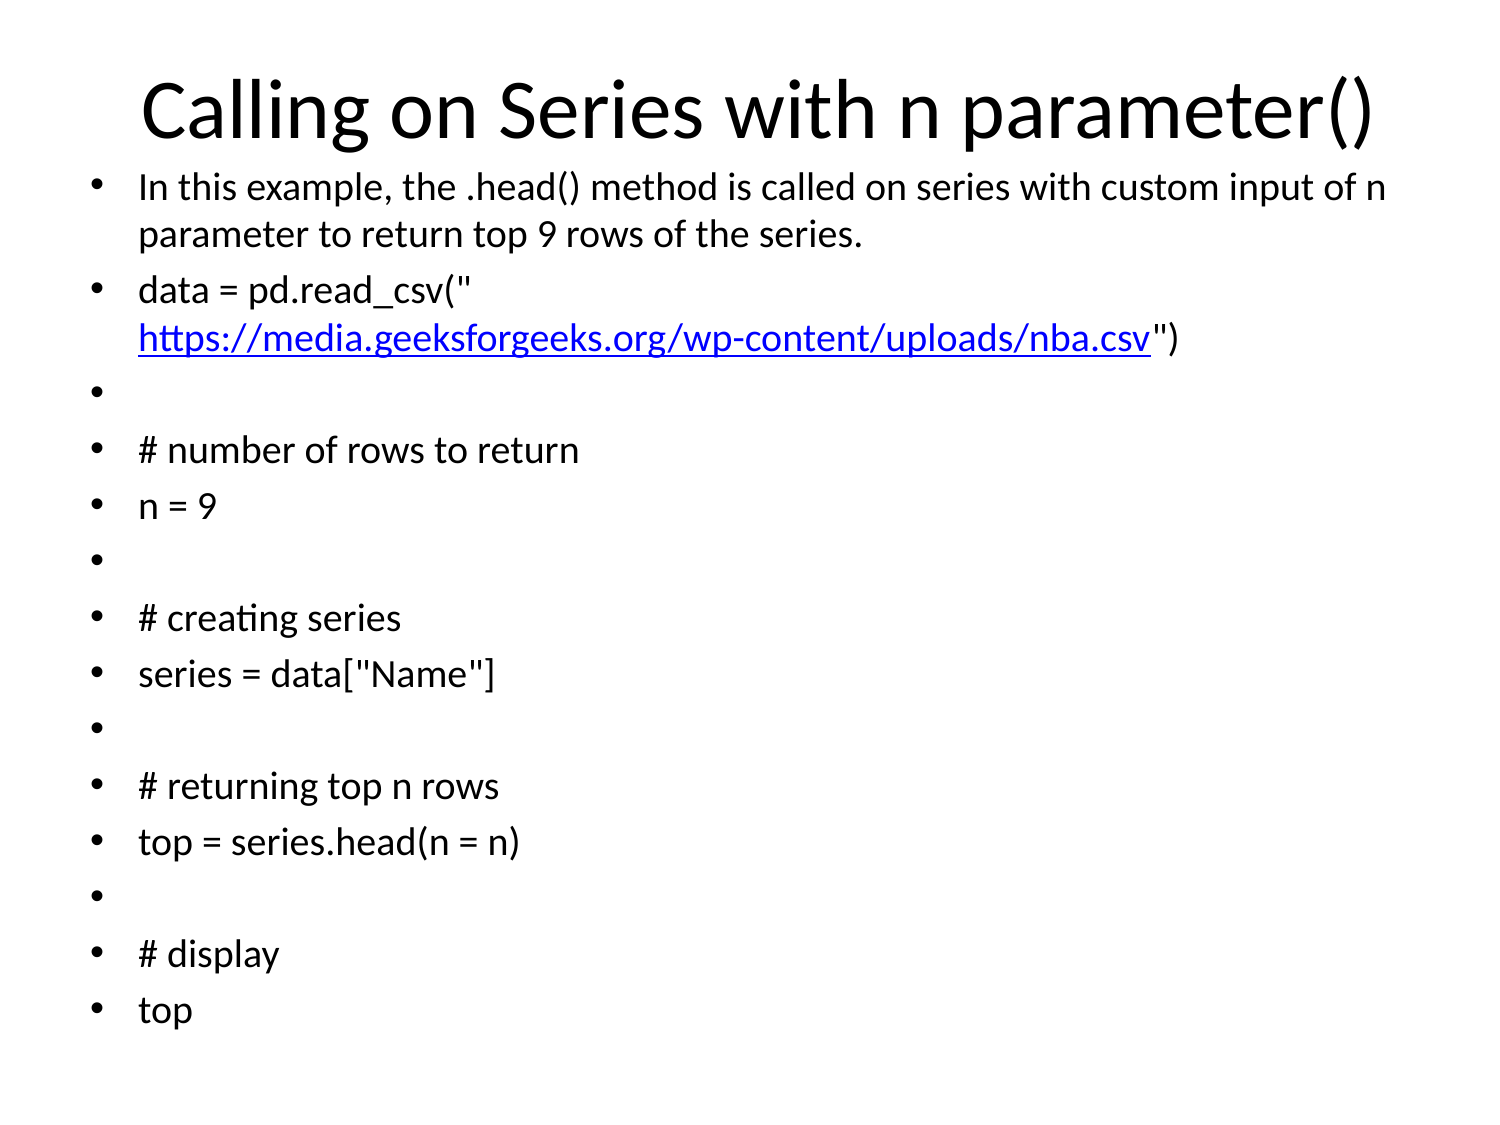

# Calling on Series with n parameter()
In this example, the .head() method is called on series with custom input of n parameter to return top 9 rows of the series.
data = pd.read_csv("https://media.geeksforgeeks.org/wp-content/uploads/nba.csv")

# number of rows to return
n = 9

# creating series
series = data["Name"]

# returning top n rows
top = series.head(n = n)

# display
top